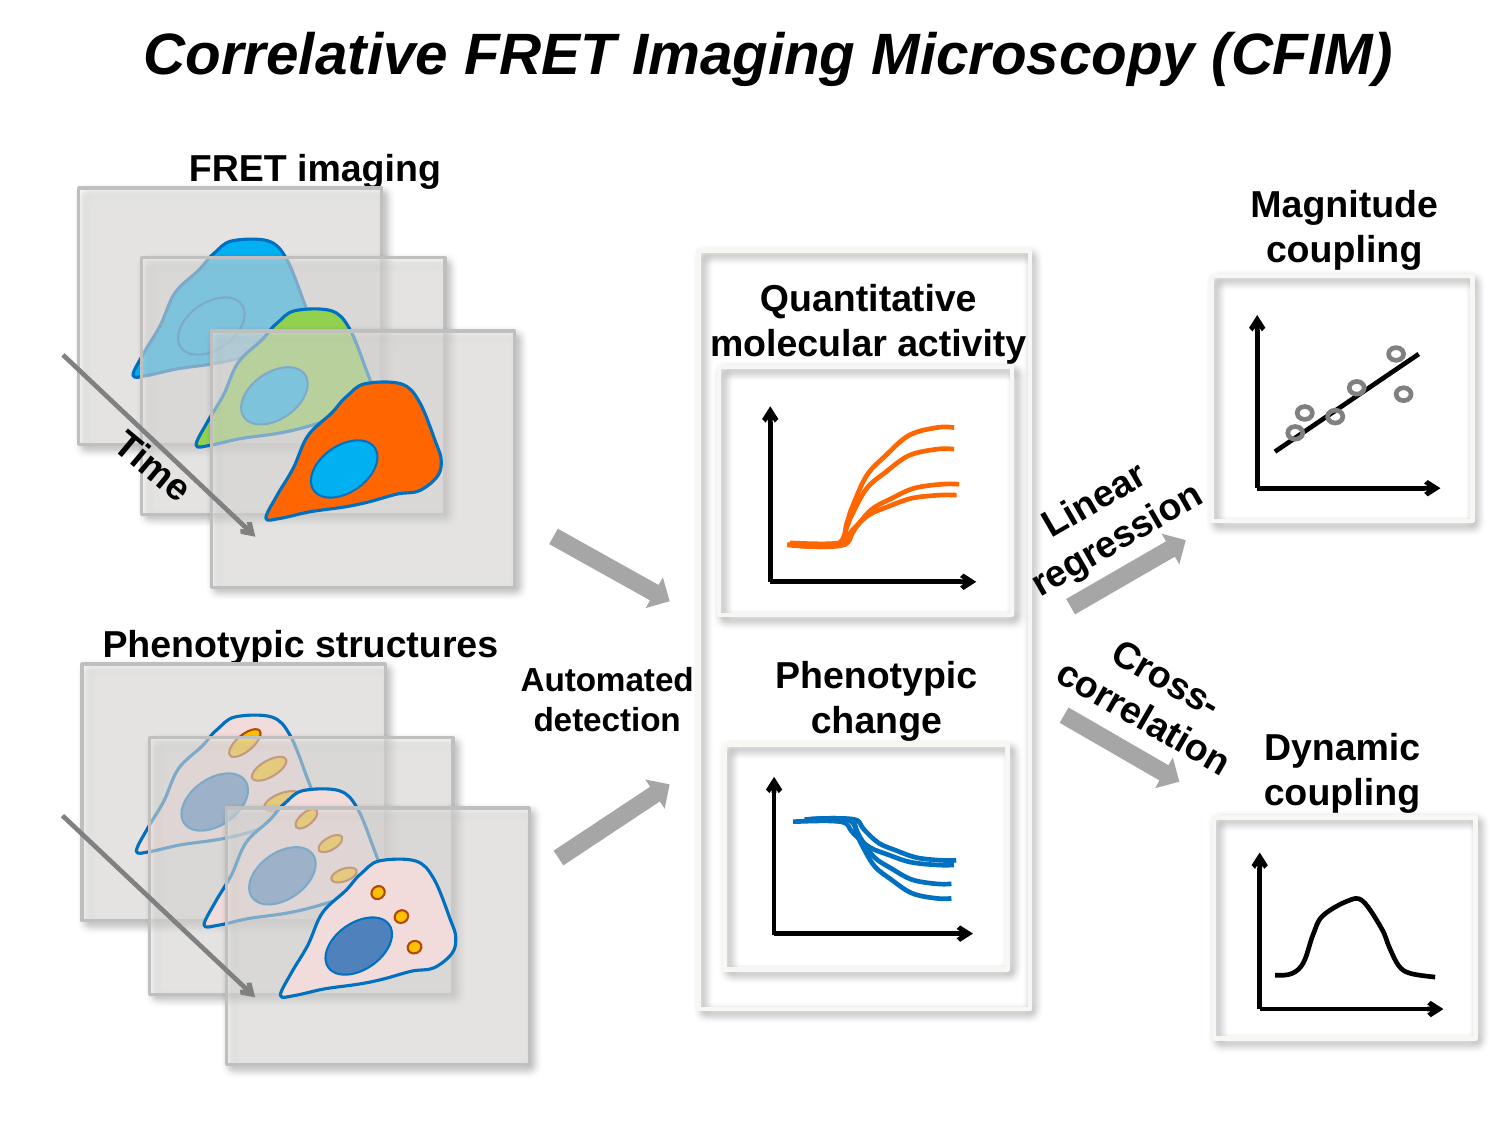

Correlative FRET Imaging Microscopy (CFIM)
FRET imaging

Time
Magnitude coupling

Linear regression

Quantitative molecular activity

Phenotypic change

Automated detection
Phenotypic structures

Cross-correlation
Dynamic coupling